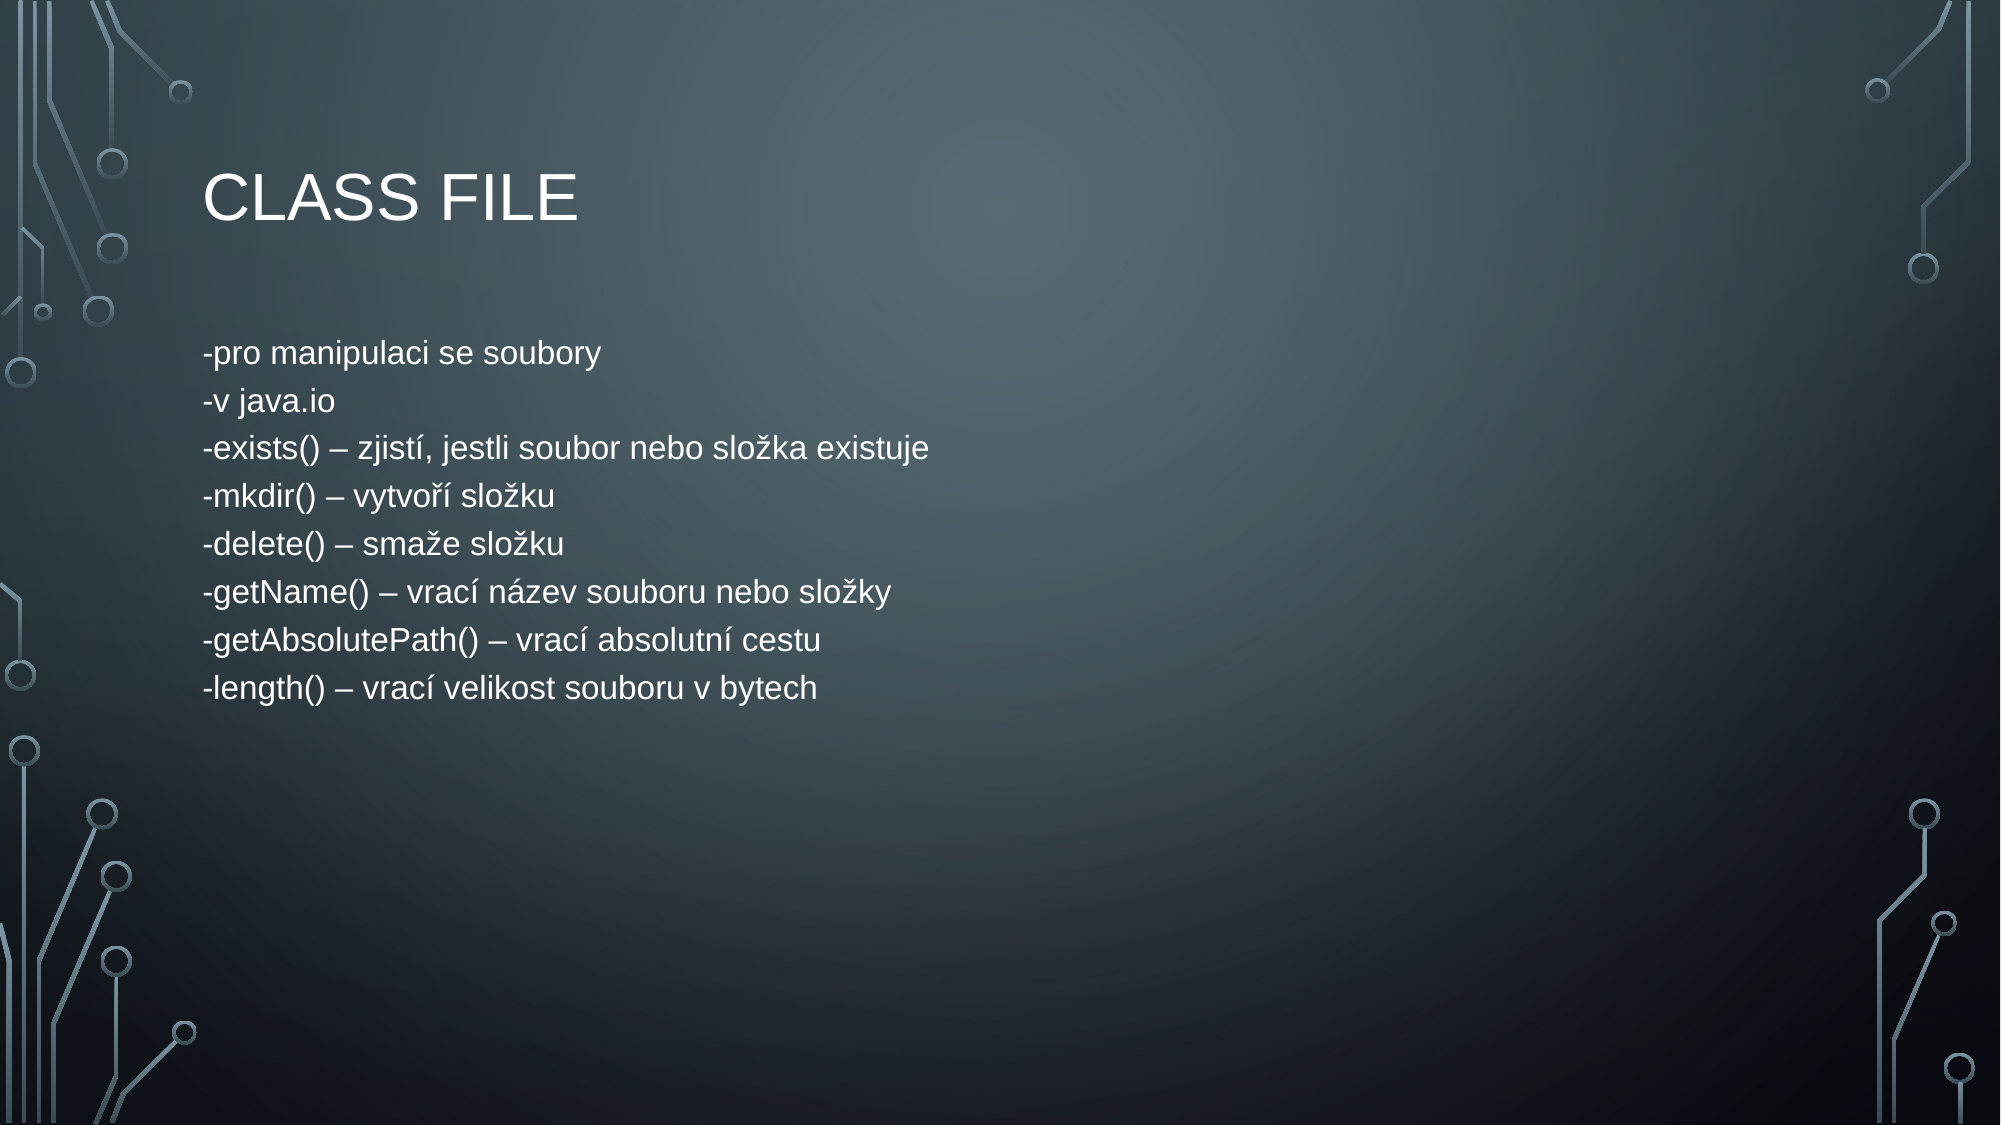

# Class file
-pro manipulaci se soubory
-v java.io
-exists() – zjistí, jestli soubor nebo složka existuje
-mkdir() – vytvoří složku
-delete() – smaže složku
-getName() – vrací název souboru nebo složky
-getAbsolutePath() – vrací absolutní cestu
-length() – vrací velikost souboru v bytech